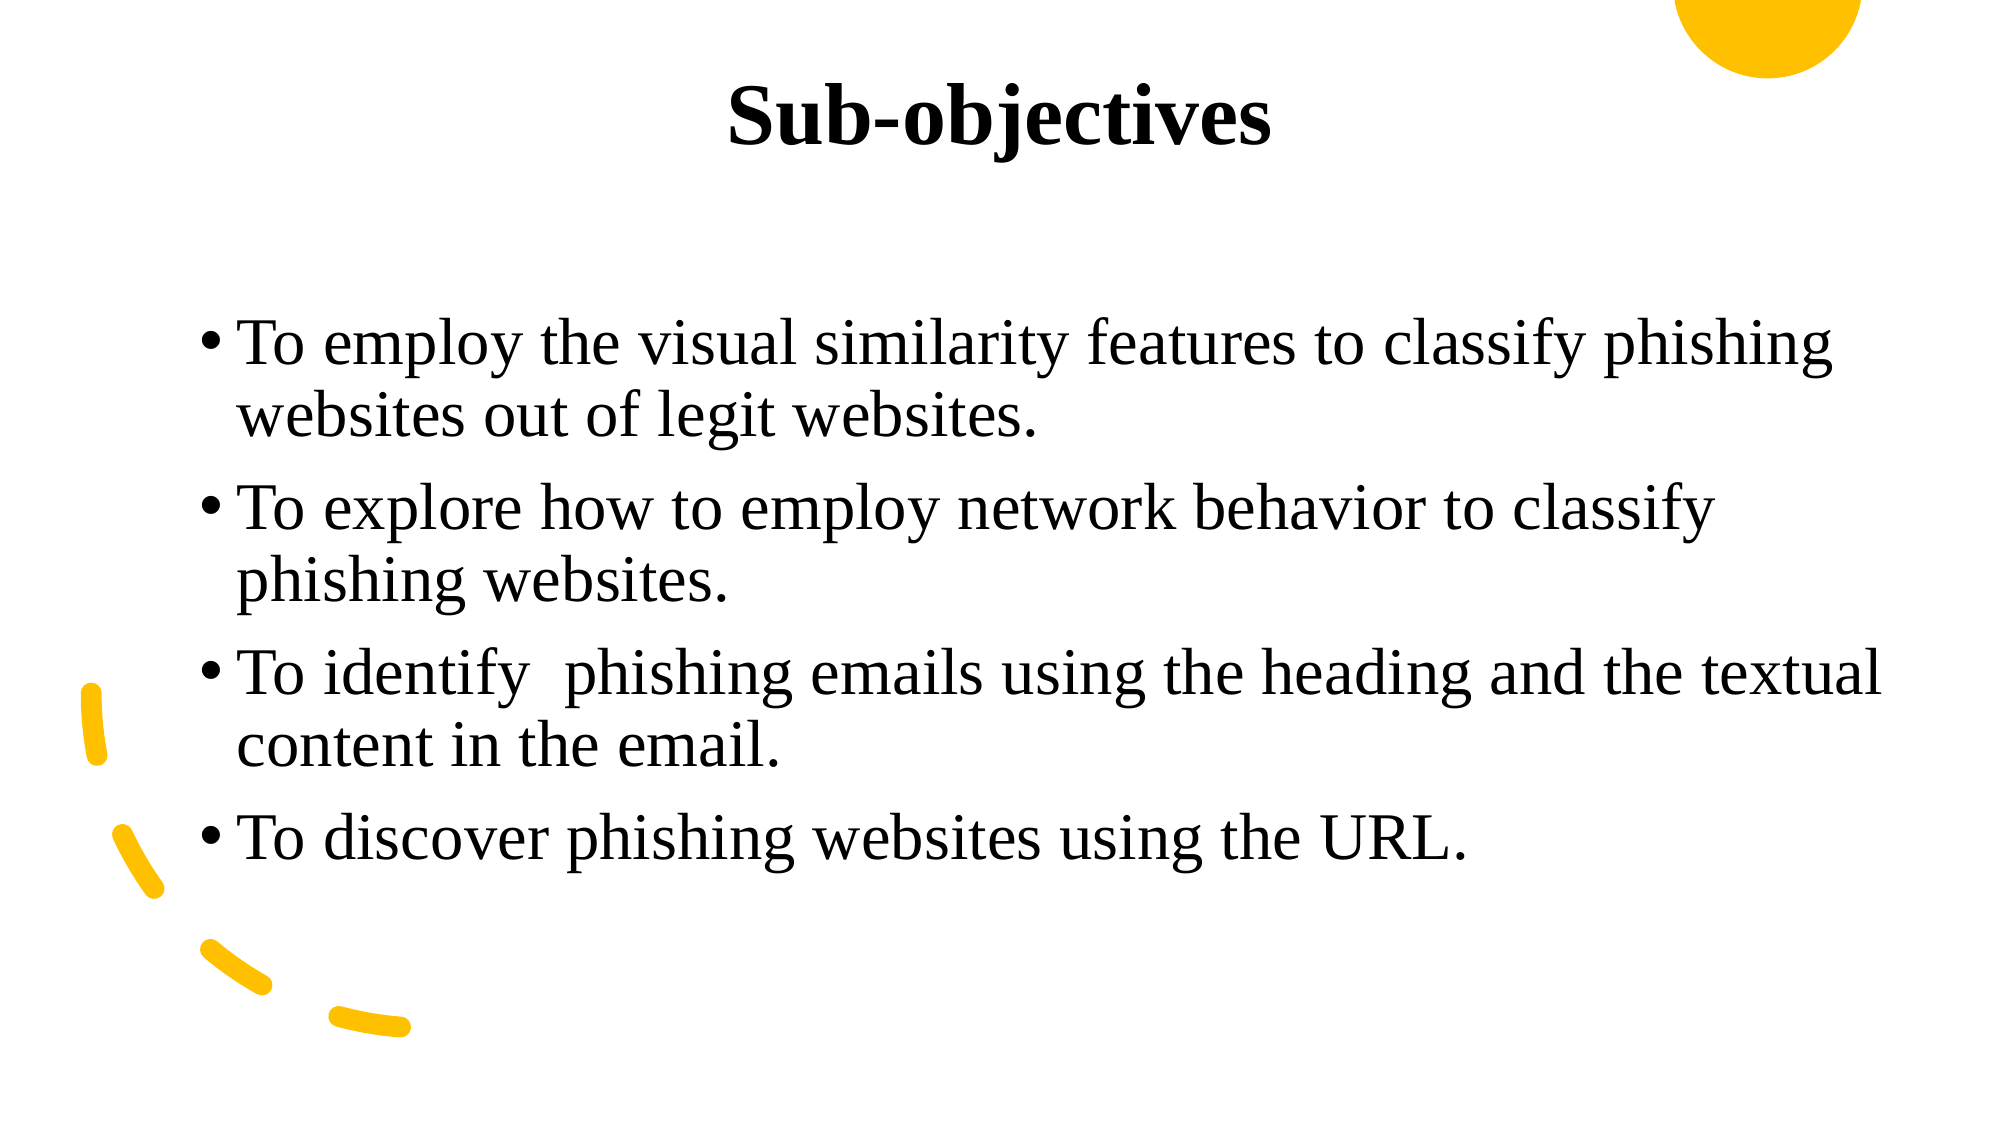

# Sub-objectives
To employ the visual similarity features to classify phishing websites out of legit websites.
To explore how to employ network behavior to classify phishing websites.
To identify  phishing emails using the heading and the textual content in the email.
To discover phishing websites using the URL.